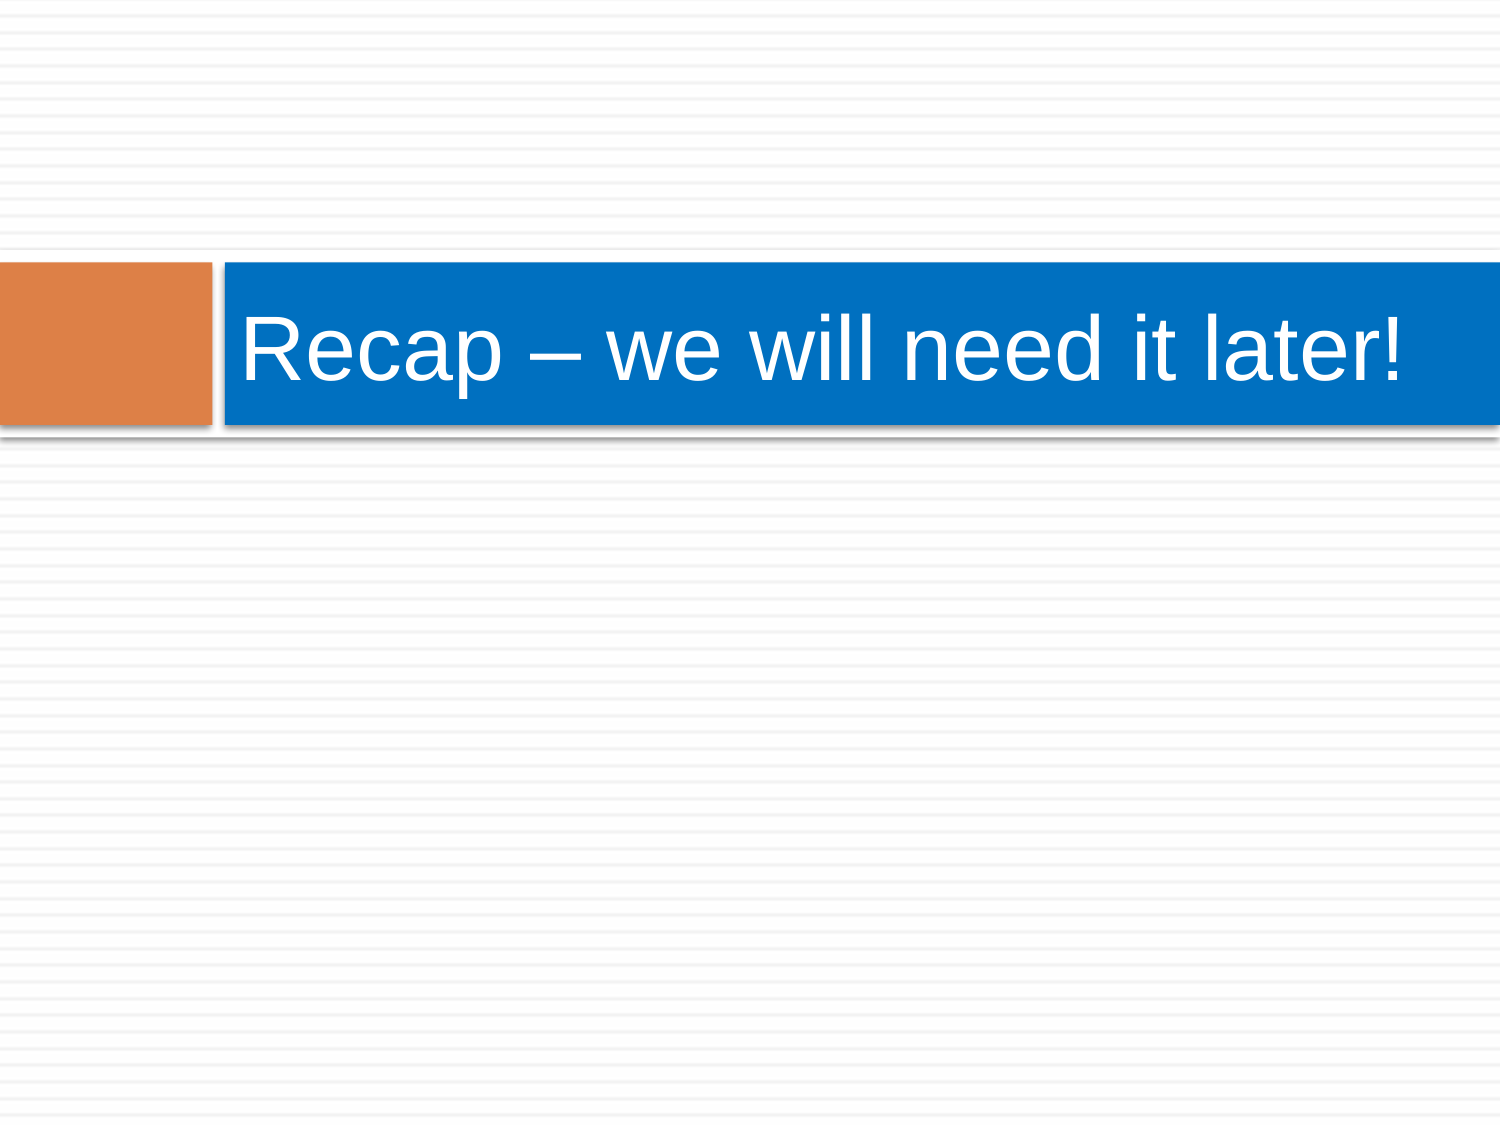

# Recap – we will need it later!